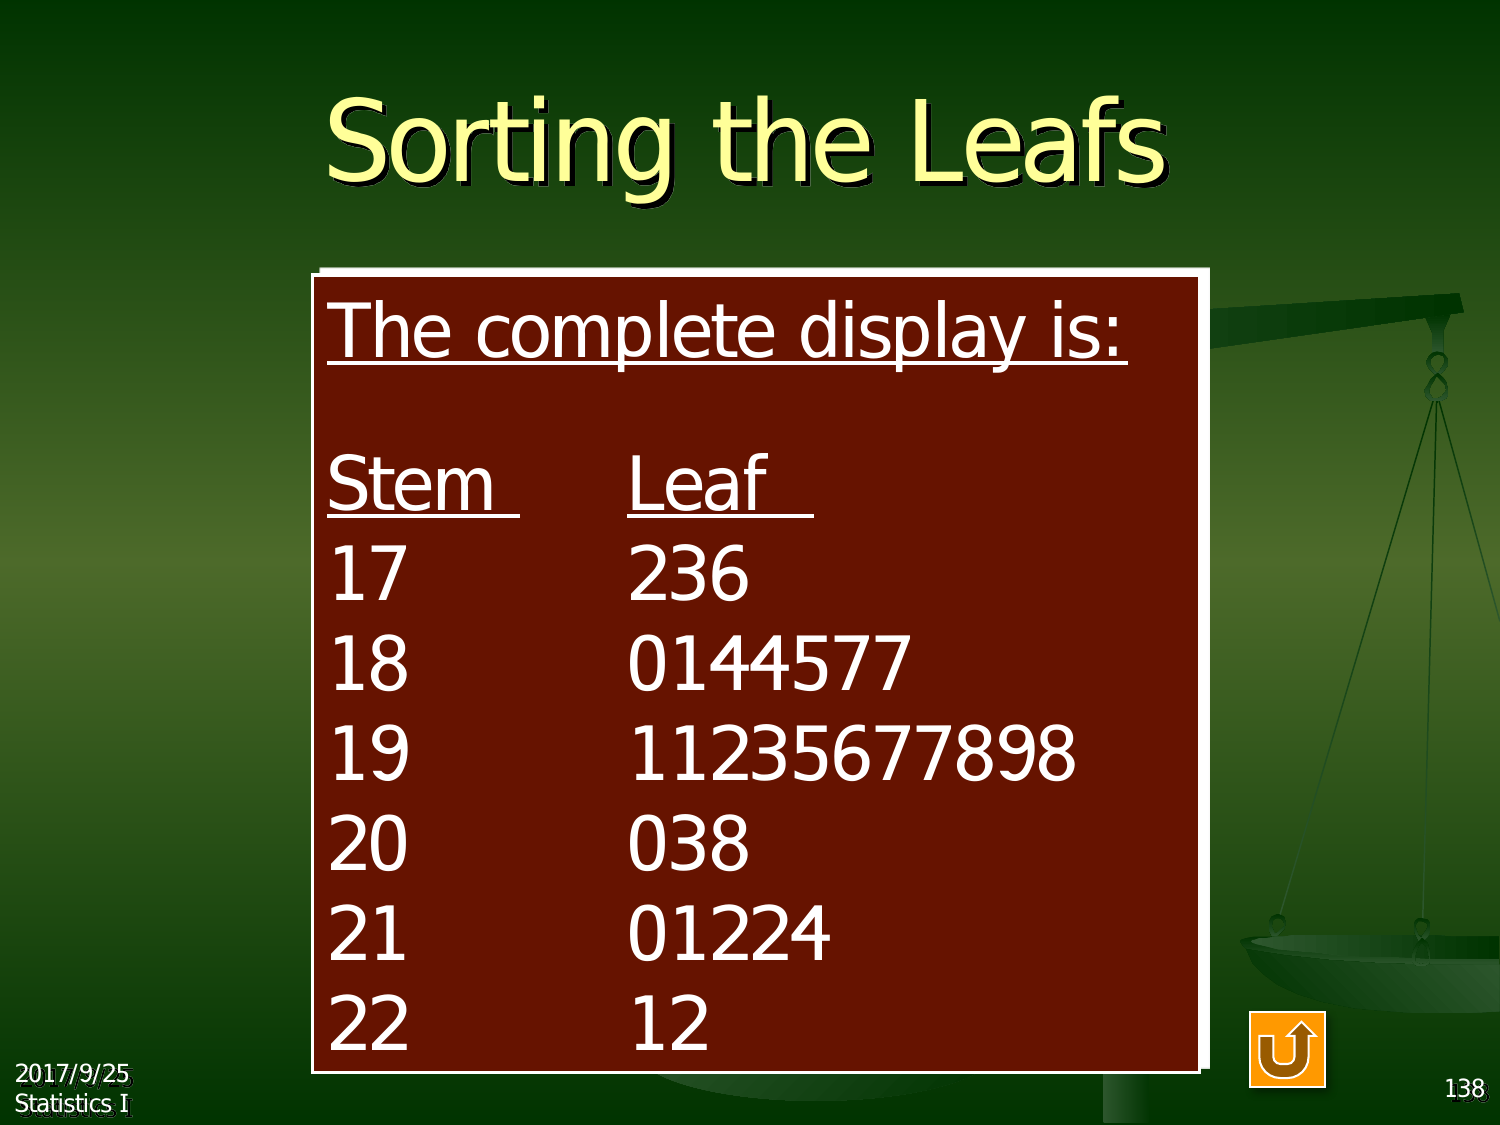

# Sorting the Leafs
The complete display is:

Stem 	Leaf
17	 	236
18		0144577
19		11235677898
20	  	038
21		01224
22		12

2017/9/25
Statistics I
138